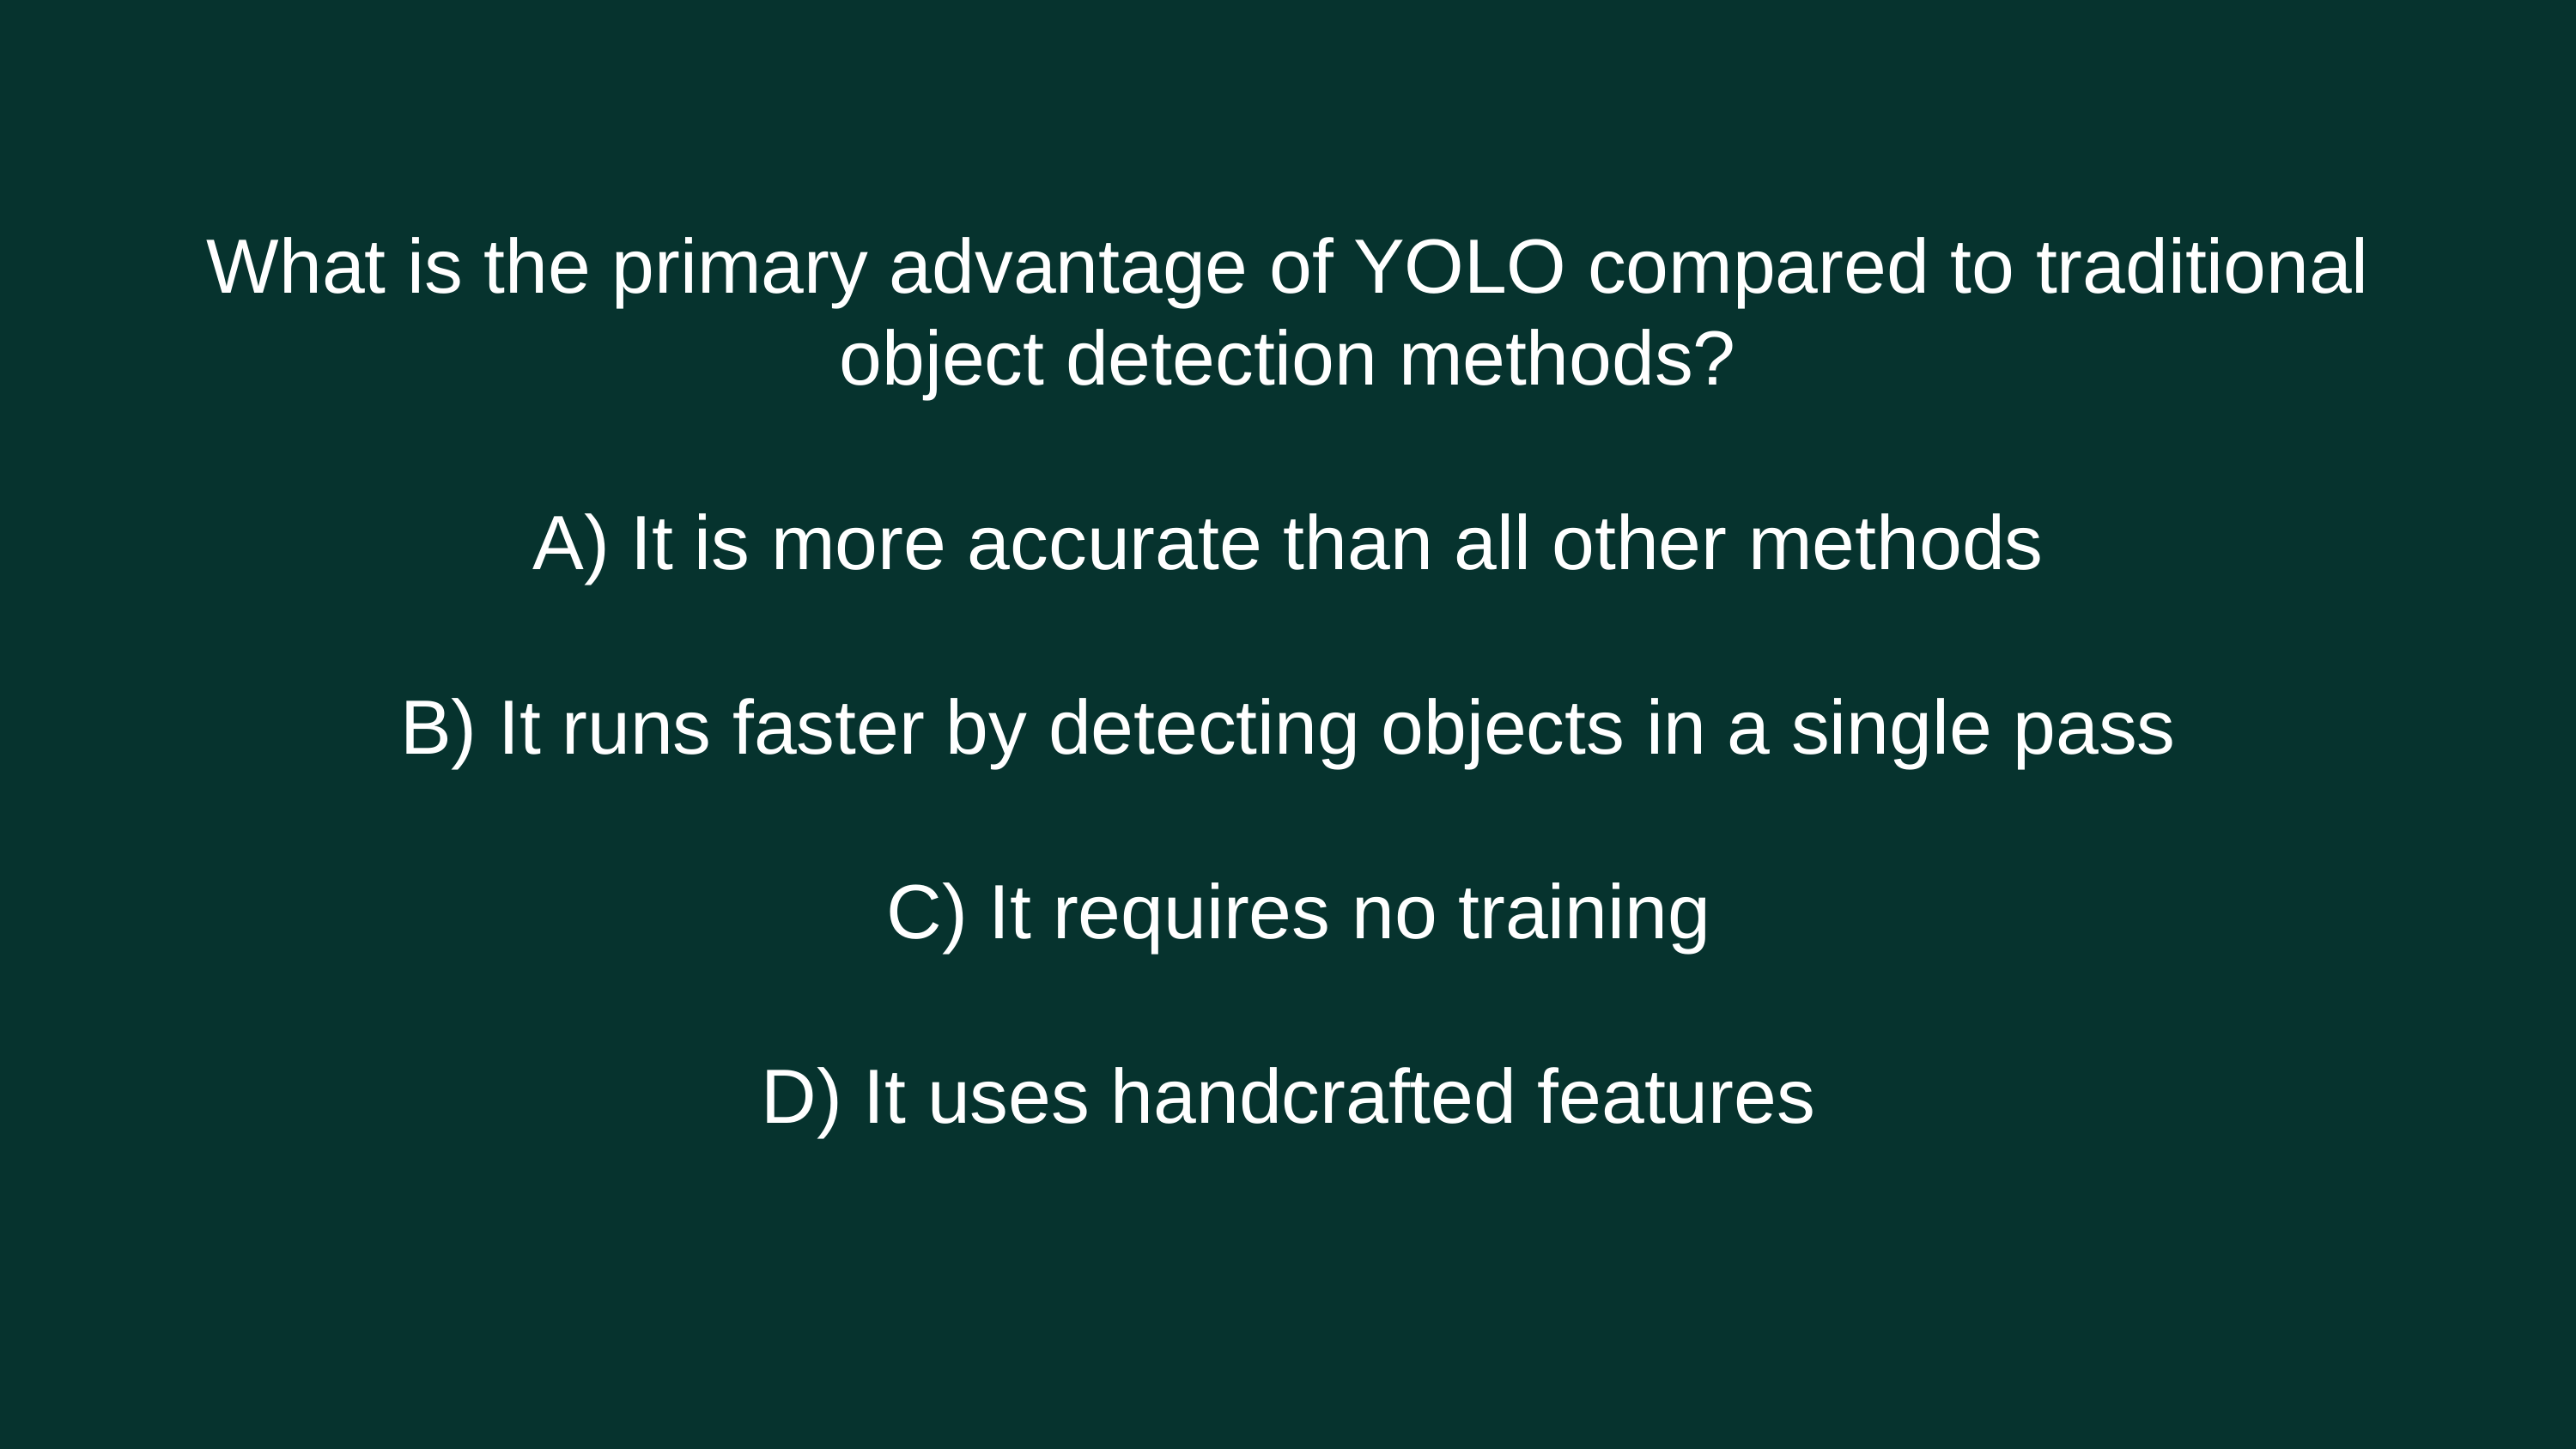

What is the primary advantage of YOLO compared to traditional object detection methods?

A) It is more accurate than all other methods

B) It runs faster by detecting objects in a single pass

 C) It requires no training

D) It uses handcrafted features